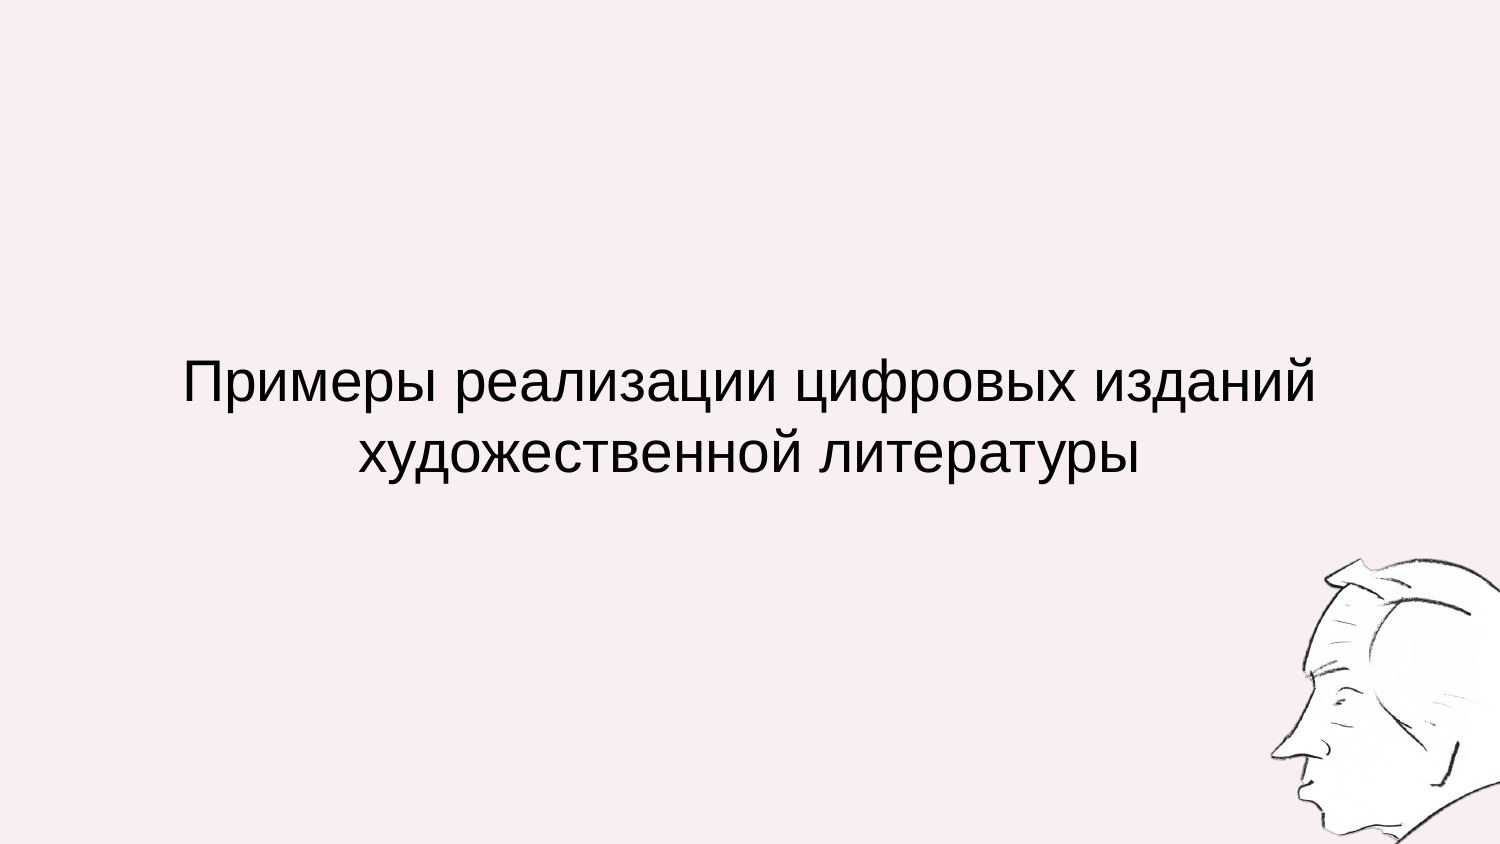

# Примеры реализации цифровых изданий художественной литературы